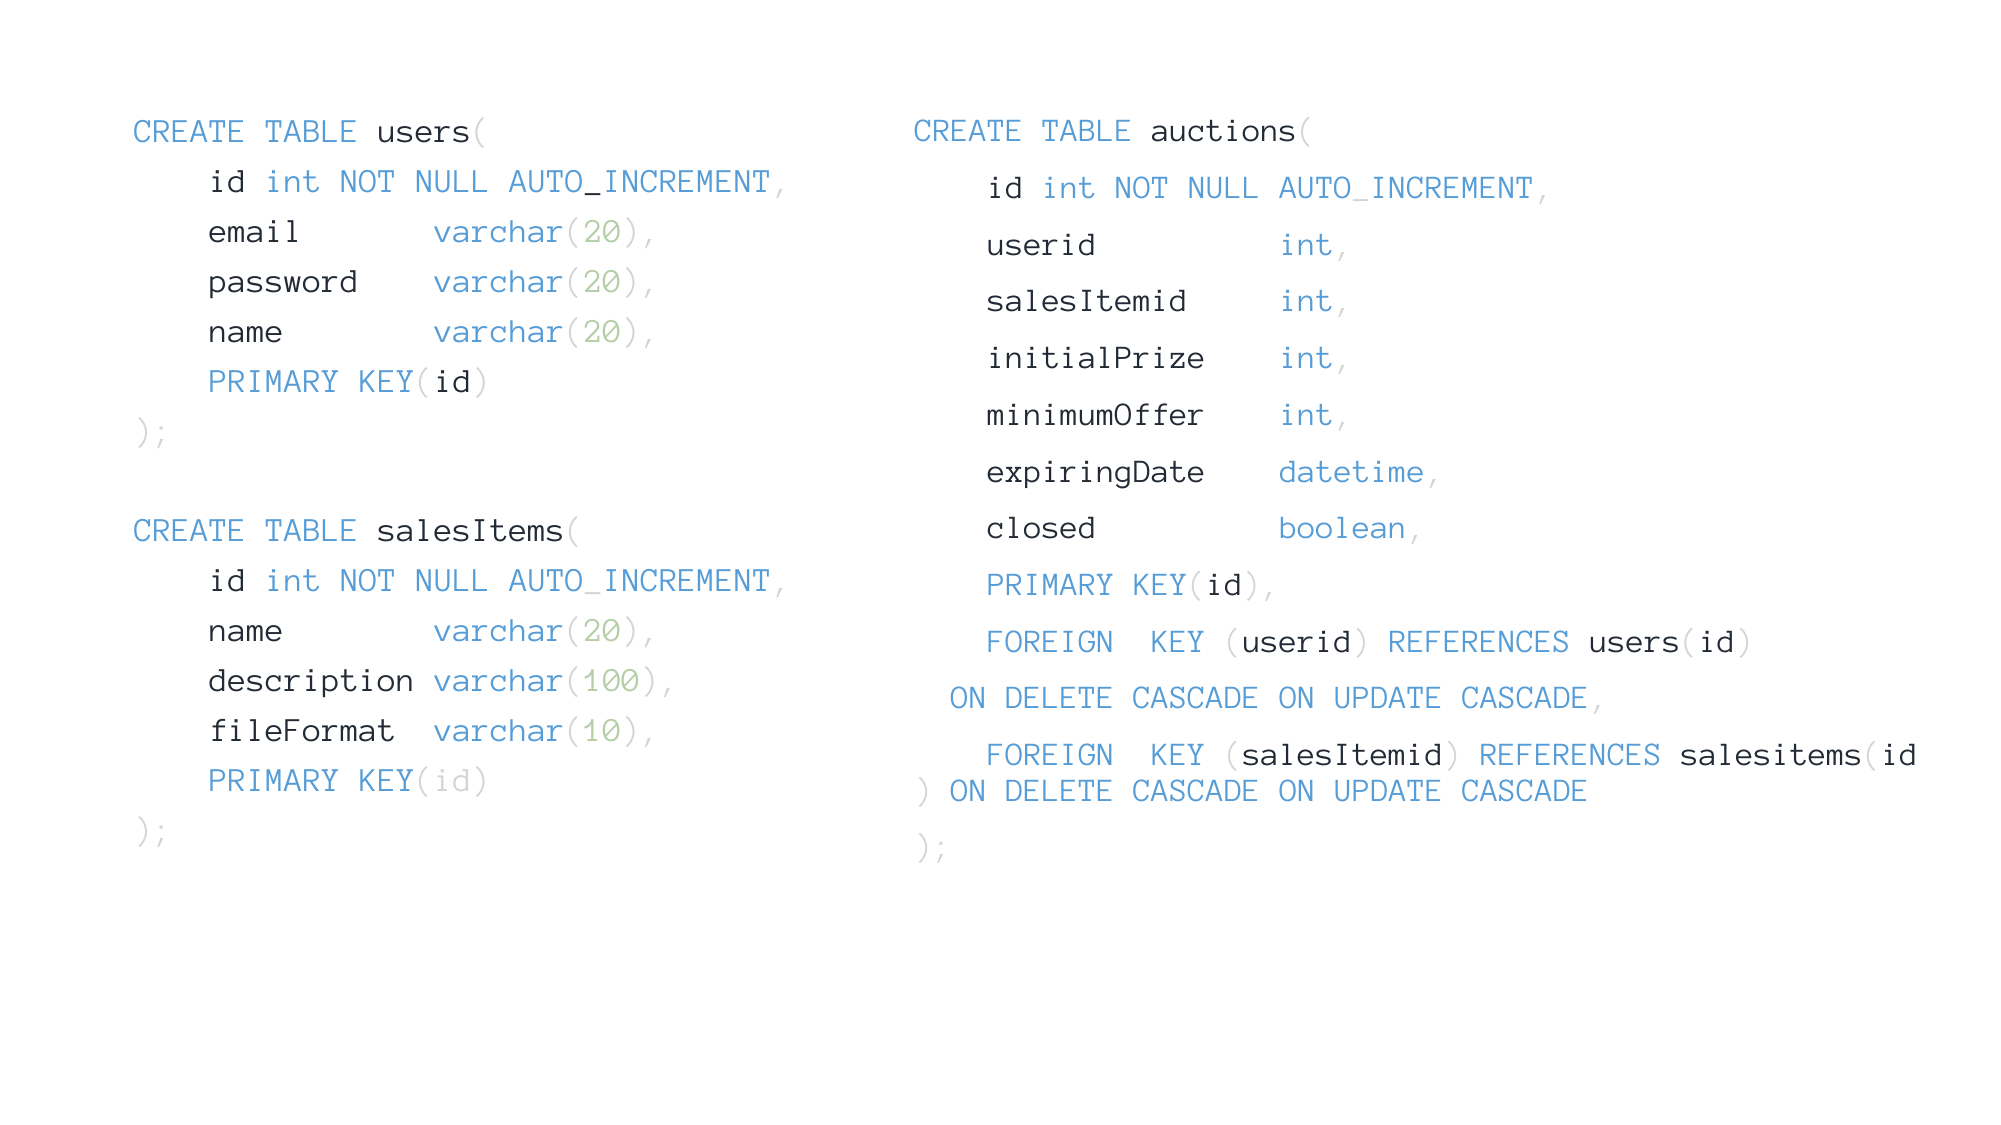

CREATE TABLE users(
    id int NOT NULL AUTO_INCREMENT,
    email       varchar(20),
    password    varchar(20),
    name        varchar(20),
    PRIMARY KEY(id)
);

CREATE TABLE salesItems(
    id int NOT NULL AUTO_INCREMENT,
    name        varchar(20),
    description varchar(100),
    fileFormat  varchar(10),
    PRIMARY KEY(id)
);

CREATE TABLE auctions(
    id int NOT NULL AUTO_INCREMENT,
    userid          int,
    salesItemid     int,
    initialPrize    int,
    minimumOffer    int,
    expiringDate    datetime,
    closed          boolean,
    PRIMARY KEY(id),
    FOREIGN  KEY (userid) REFERENCES users(id)
  ON DELETE CASCADE ON UPDATE CASCADE,
    FOREIGN  KEY (salesItemid) REFERENCES salesitems(id) ON DELETE CASCADE ON UPDATE CASCADE
);